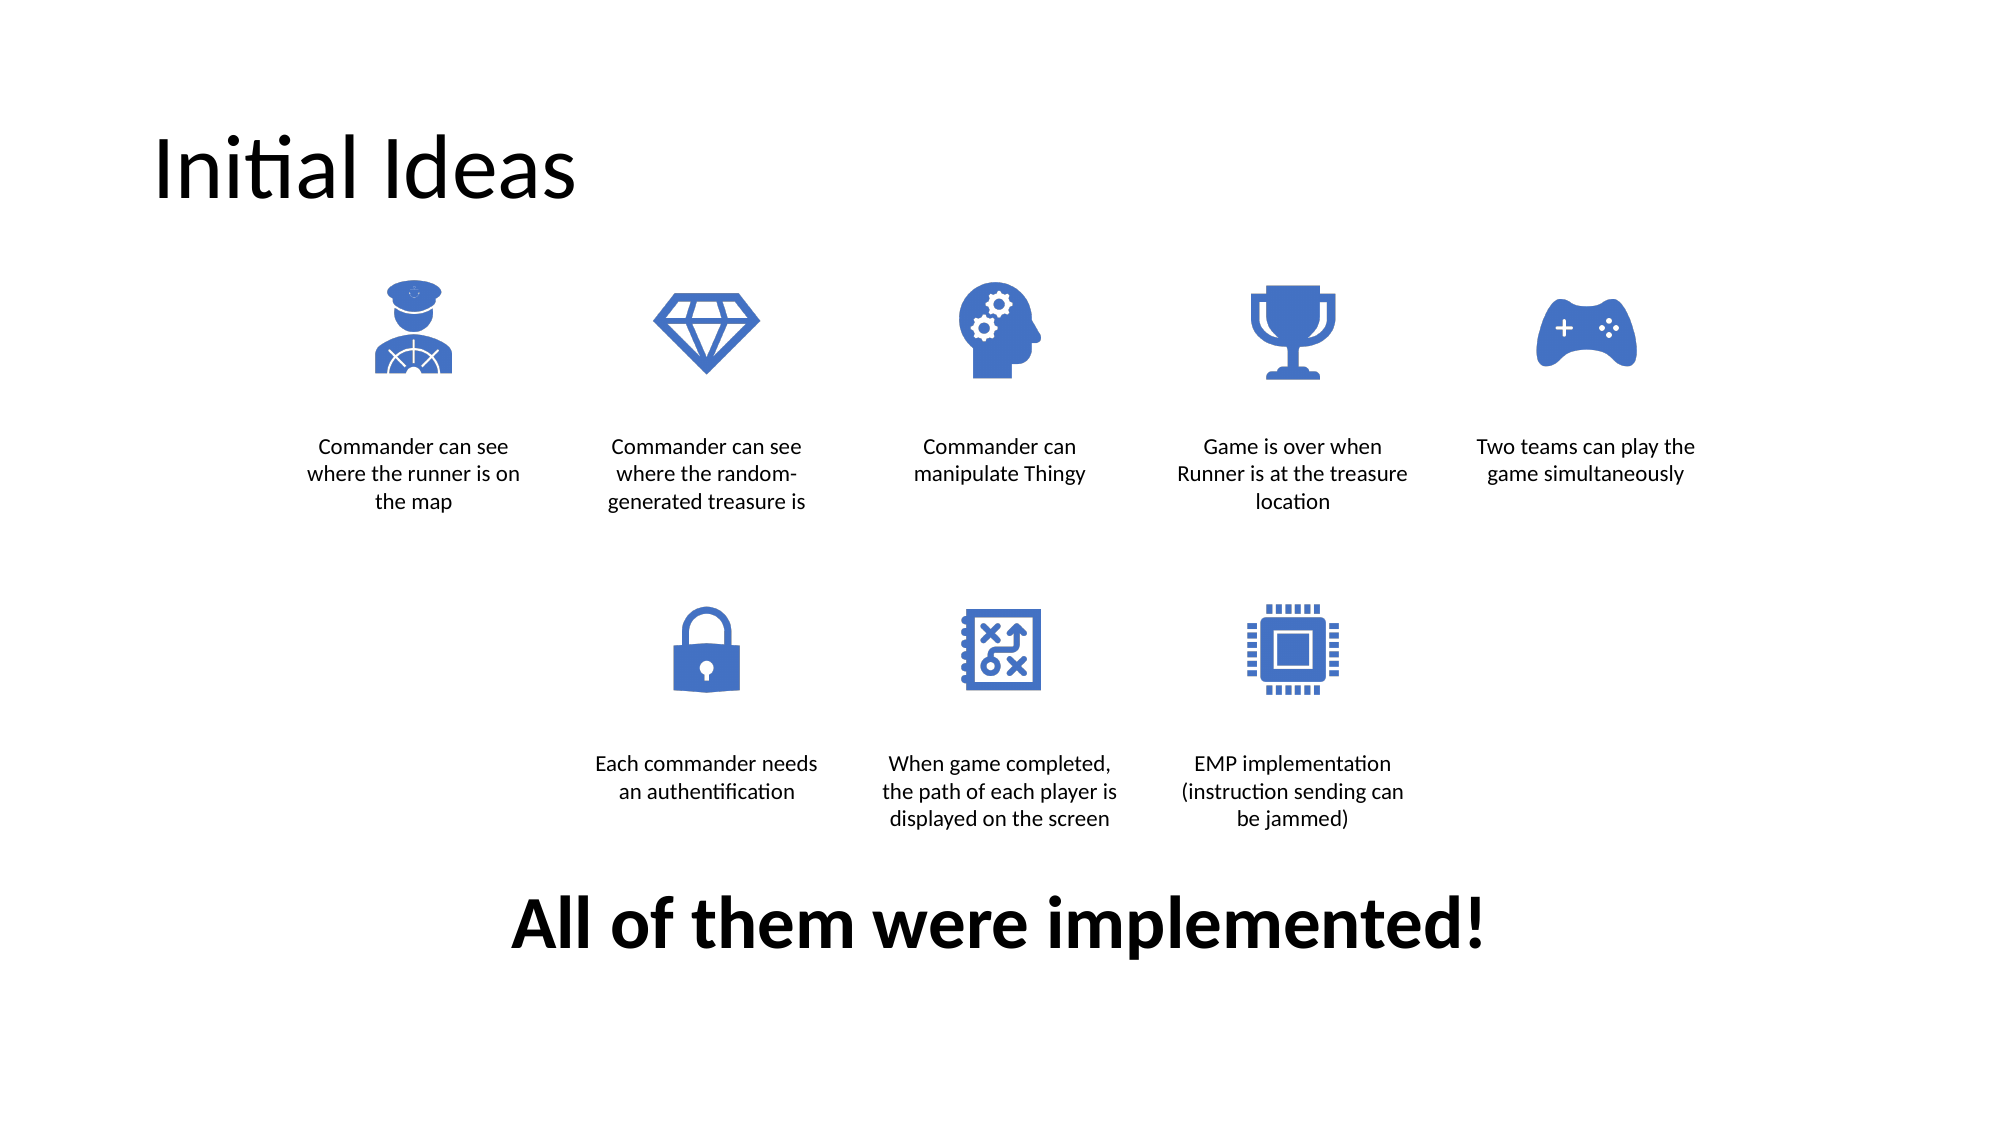

# Initial Ideas
Commander can see where the runner is on the map
Commander can see where the random-generated treasure is
Commander can manipulate Thingy
Game is over when Runner is at the treasure location
Two teams can play the game simultaneously
Each commander needs an authentification
When game completed, the path of each player is displayed on the screen
EMP implementation (instruction sending can be jammed)
All of them were implemented!